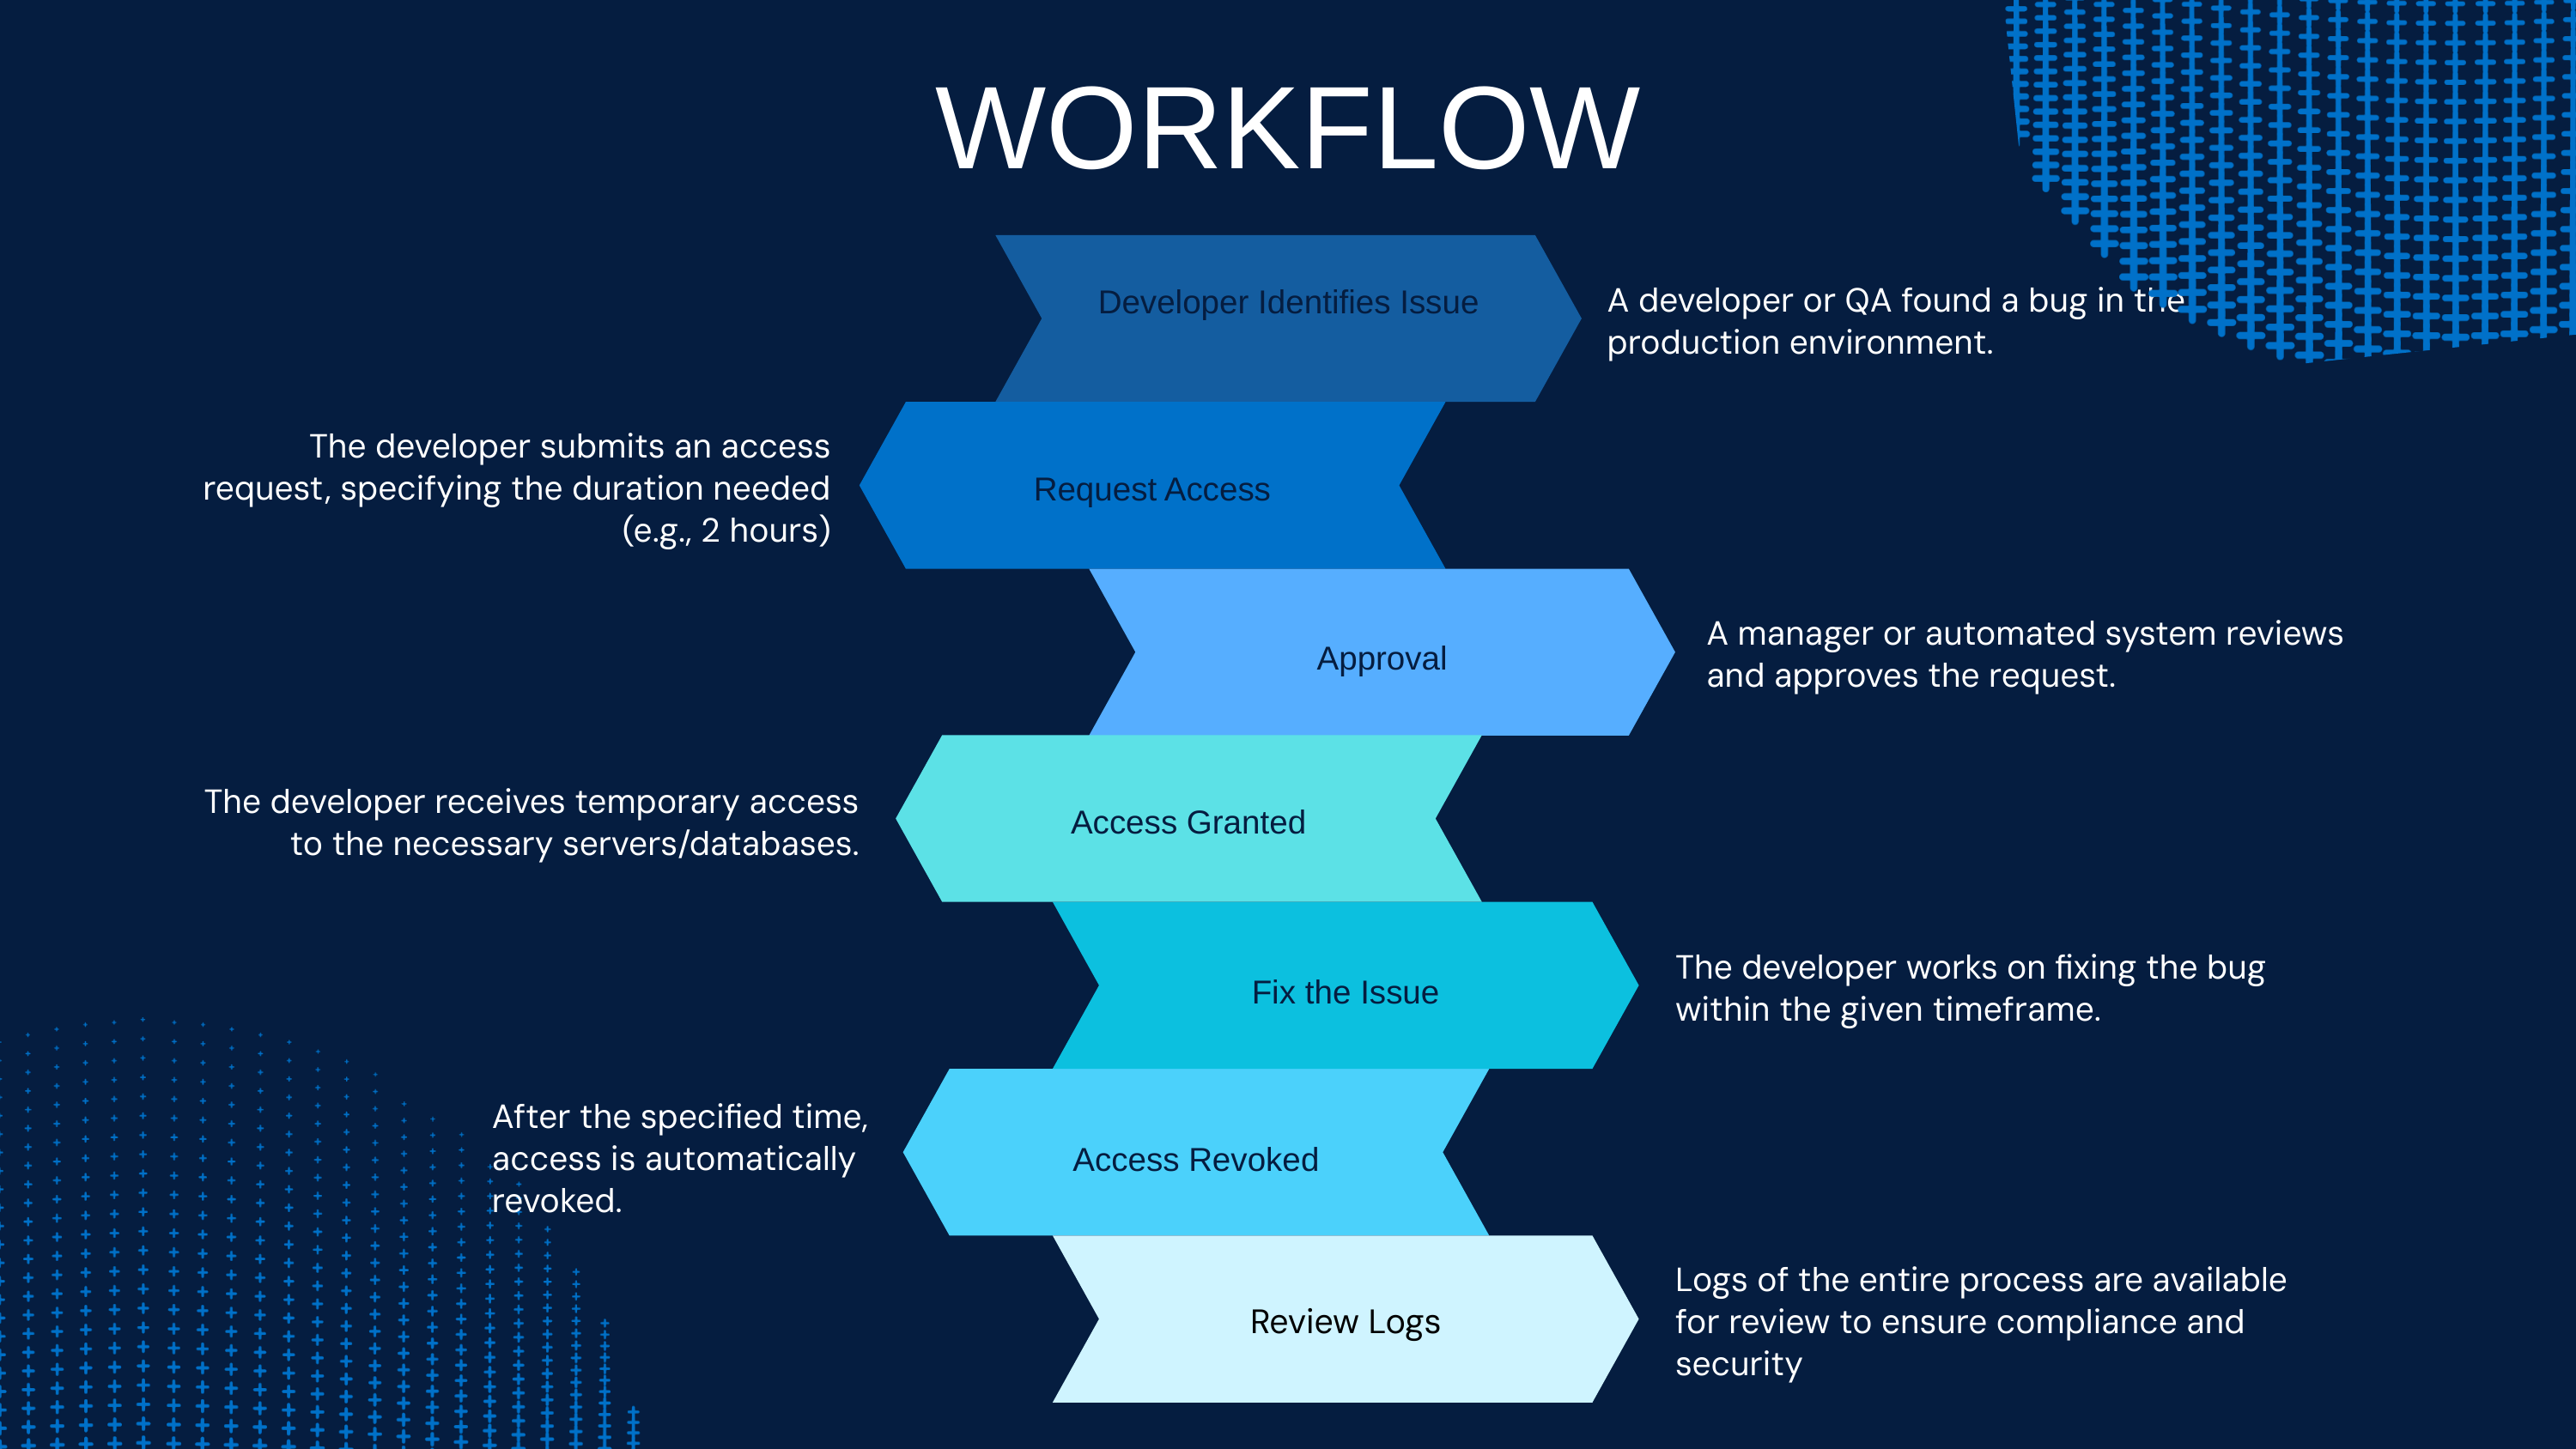

WORKFLOW

Developer Identifies Issue
A developer or QA found a bug in the production environment.

The developer submits an access request, specifying the duration needed (e.g., 2 hours)
Request Access

A manager or automated system reviews and approves the request.
Approval

The developer receives temporary access to the necessary servers/databases.
Access Granted
Access Granted

The developer works on fixing the bug within the given timeframe.
Fix the Issue
Fix the Issue

After the specified time, access is automatically revoked.
Access Revoked

Logs of the entire process are available for review to ensure compliance and security
Review Logs